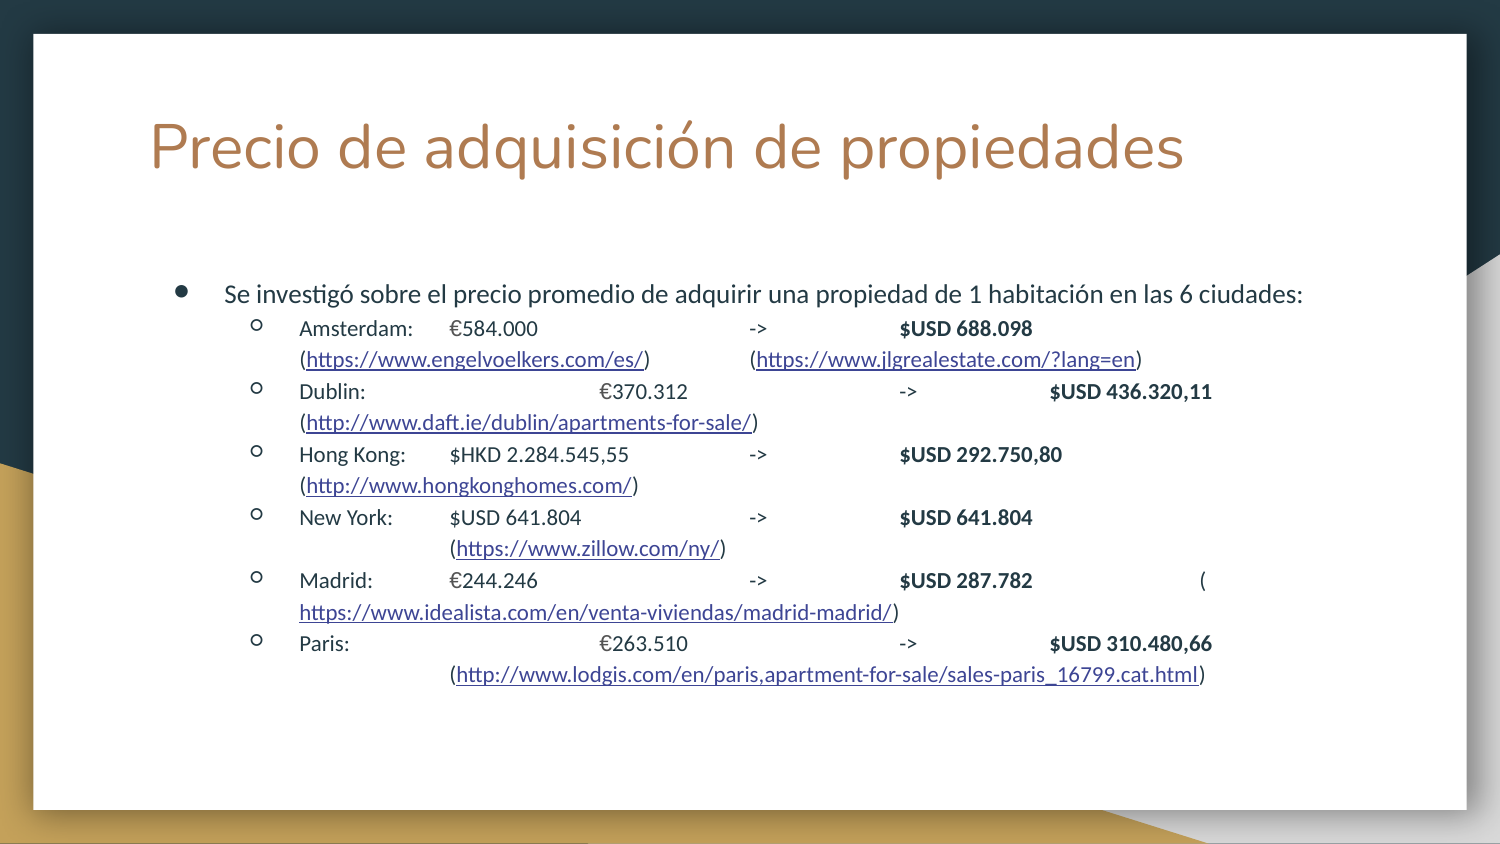

# Precio de adquisición de propiedades
Se investigó sobre el precio promedio de adquirir una propiedad de 1 habitación en las 6 ciudades:
Amsterdam:	€584.000 		-> 	$USD 688.098			(https://www.engelvoelkers.com/es/)	(https://www.jlgrealestate.com/?lang=en)
Dublin:		€370.312 		->	$USD 436.320,11	(http://www.daft.ie/dublin/apartments-for-sale/)
Hong Kong:	$HKD 2.284.545,55 	-> 	$USD 292.750,80 		 (http://www.hongkonghomes.com/)
New York: 	$USD 641.804 		-> 	$USD 641.804 				(https://www.zillow.com/ny/)
Madrid: 	€244.246 		-> 	$USD 287.782		(https://www.idealista.com/en/venta-viviendas/madrid-madrid/)
Paris: 		€263.510 		-> 	$USD 310.480,66		(http://www.lodgis.com/en/paris,apartment-for-sale/sales-paris_16799.cat.html)